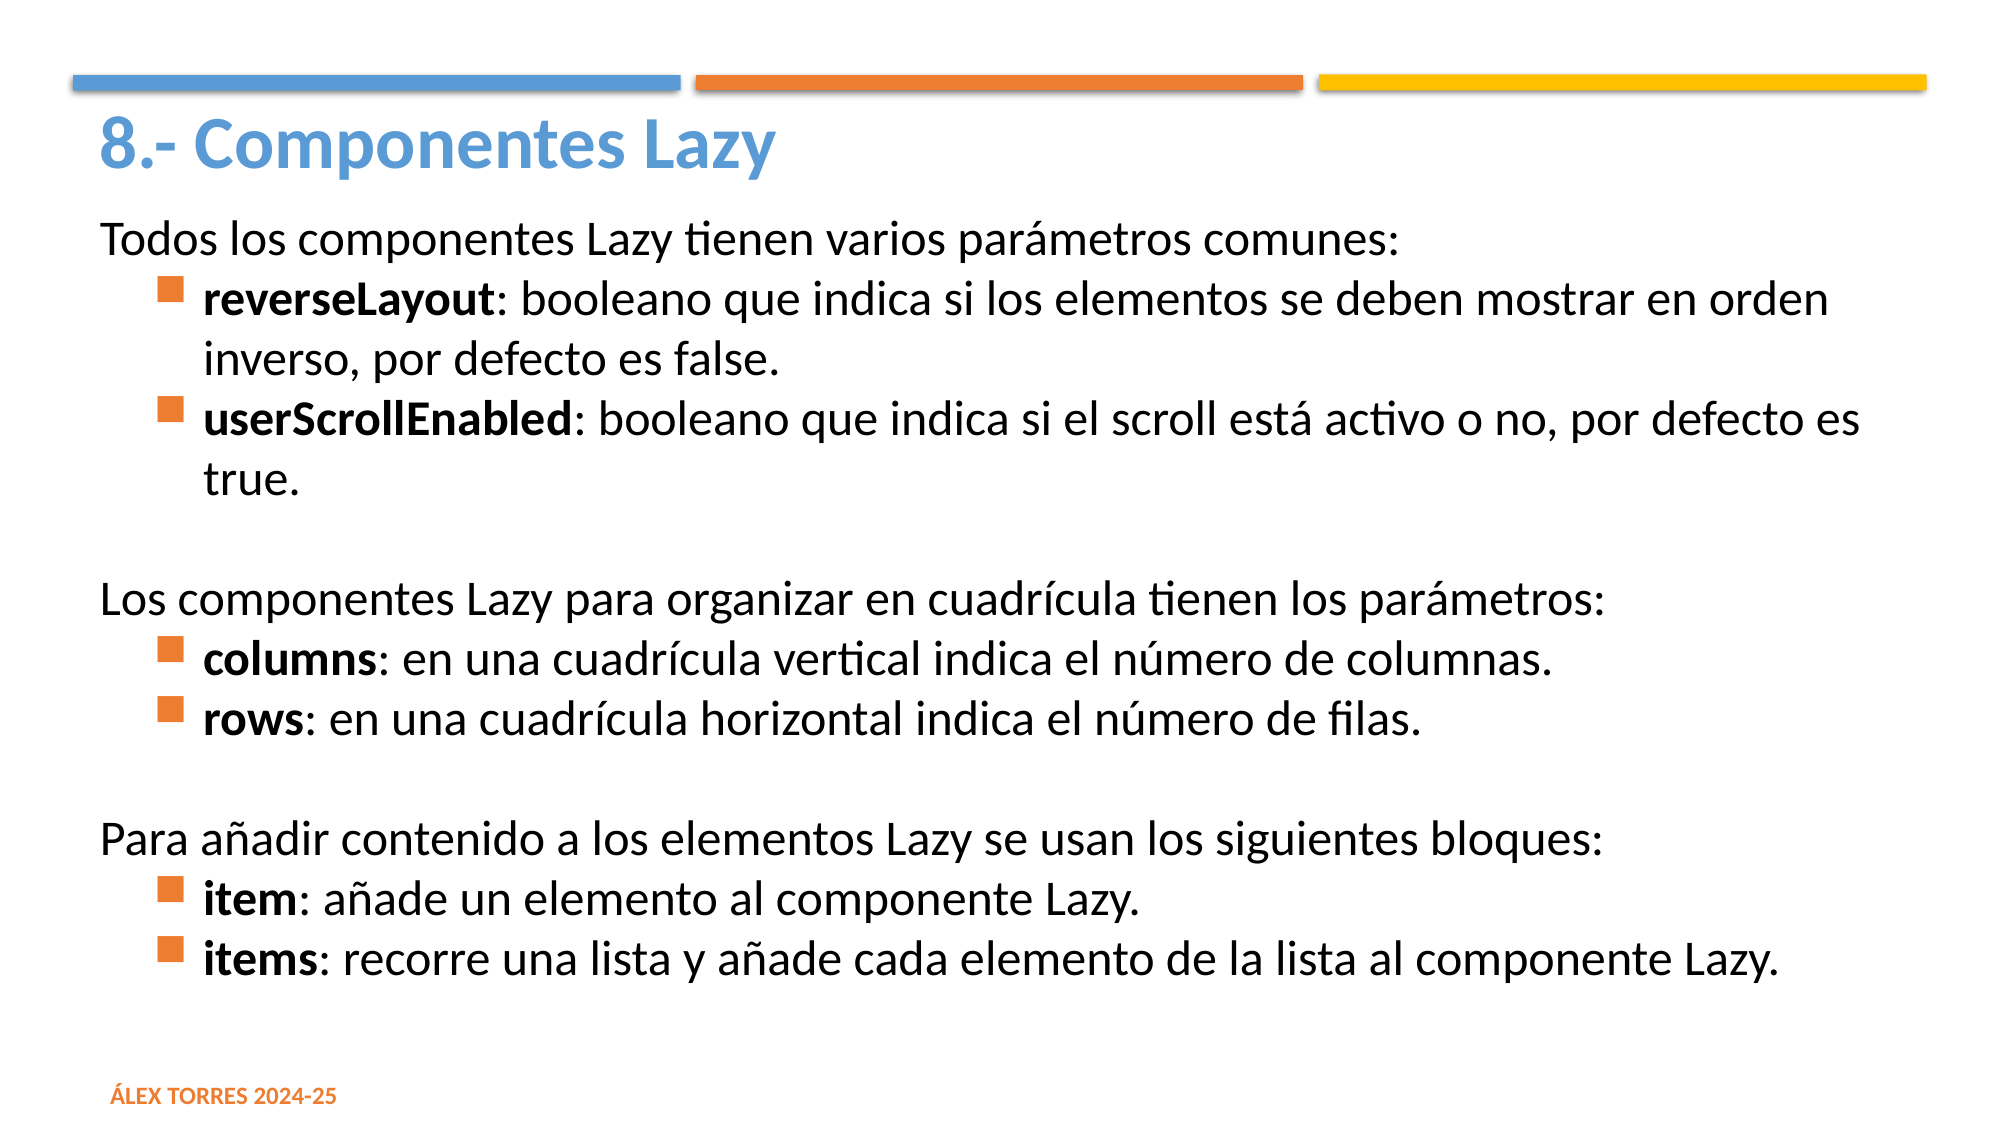

8.- Componentes Lazy
Todos los componentes Lazy tienen varios parámetros comunes:
reverseLayout: booleano que indica si los elementos se deben mostrar en orden inverso, por defecto es false.
userScrollEnabled: booleano que indica si el scroll está activo o no, por defecto es true.

Los componentes Lazy para organizar en cuadrícula tienen los parámetros:
columns: en una cuadrícula vertical indica el número de columnas.
rows: en una cuadrícula horizontal indica el número de filas.

Para añadir contenido a los elementos Lazy se usan los siguientes bloques:
item: añade un elemento al componente Lazy.
items: recorre una lista y añade cada elemento de la lista al componente Lazy.